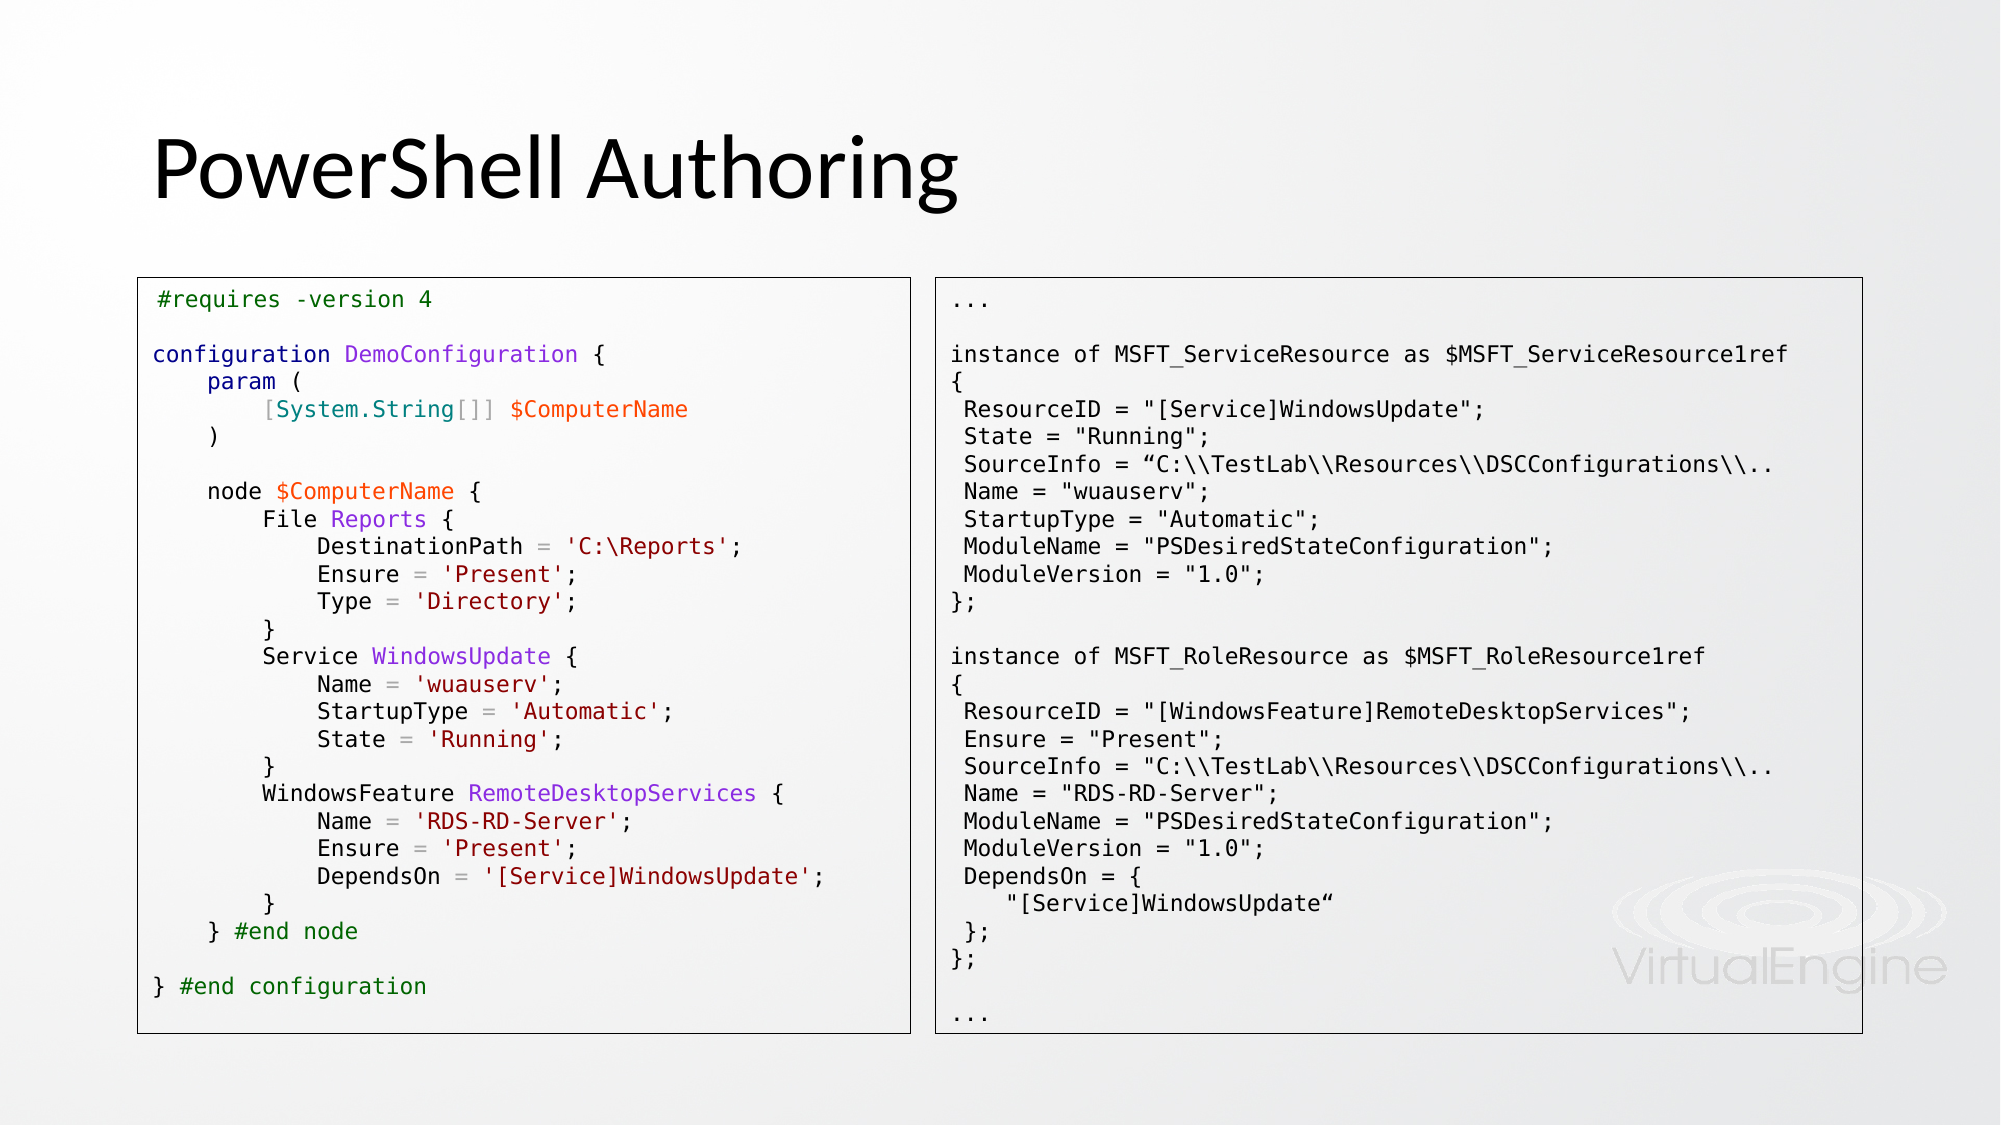

# PowerShell Authoring
 #requires -version 4

configuration DemoConfiguration {
    param (
        [System.String[]] $ComputerName
    )

    node $ComputerName {
        File Reports {
            DestinationPath = 'C:\Reports';
            Ensure = 'Present';
            Type = 'Directory';
        }
        Service WindowsUpdate {
            Name = 'wuauserv';
            StartupType = 'Automatic';
            State = 'Running';
        }
        WindowsFeature RemoteDesktopServices {
            Name = 'RDS-RD-Server';
            Ensure = 'Present';
            DependsOn = '[Service]WindowsUpdate';
        }
    } #end node

} #end configuration

...
instance of MSFT_ServiceResource as $MSFT_ServiceResource1ref
{
 ResourceID = "[Service]WindowsUpdate";
 State = "Running";
 SourceInfo = “C:\\TestLab\\Resources\\DSCConfigurations\\..
 Name = "wuauserv";
 StartupType = "Automatic";
 ModuleName = "PSDesiredStateConfiguration";
 ModuleVersion = "1.0";
};

instance of MSFT_RoleResource as $MSFT_RoleResource1ref
{
 ResourceID = "[WindowsFeature]RemoteDesktopServices";
 Ensure = "Present";
 SourceInfo = "C:\\TestLab\\Resources\\DSCConfigurations\\..
 Name = "RDS-RD-Server";
 ModuleName = "PSDesiredStateConfiguration";
 ModuleVersion = "1.0";
 DependsOn = {
    "[Service]WindowsUpdate“
 };
};

...